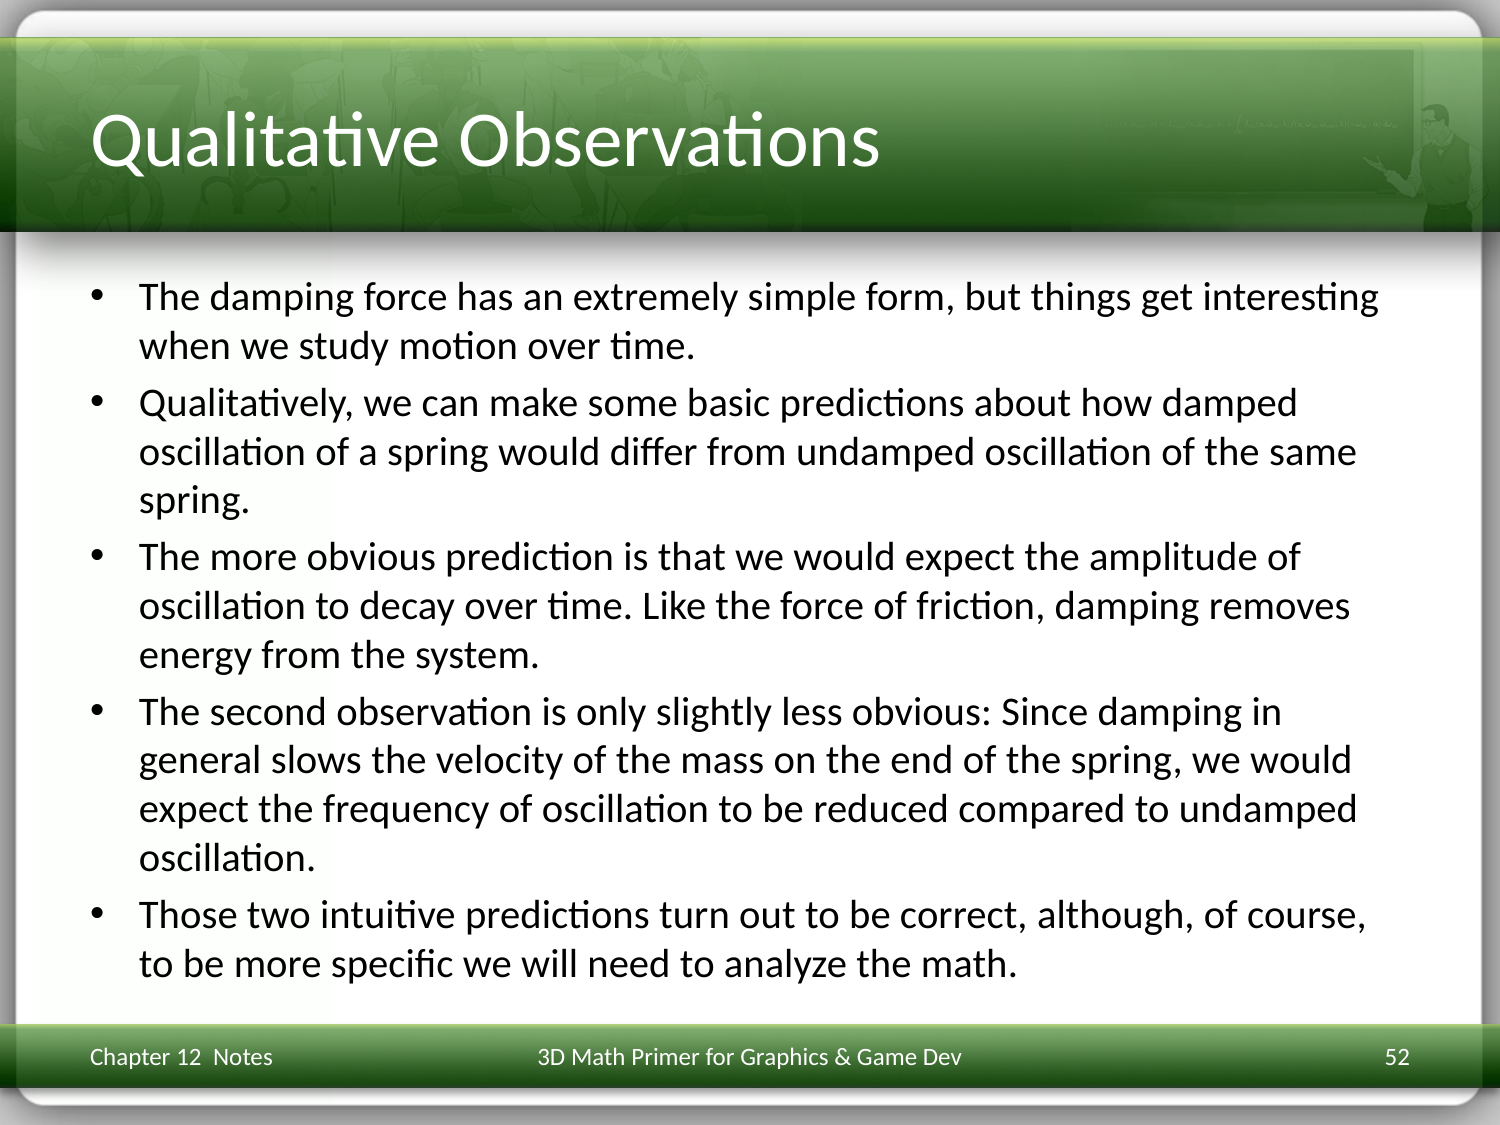

# Qualitative Observations
The damping force has an extremely simple form, but things get interesting when we study motion over time.
Qualitatively, we can make some basic predictions about how damped oscillation of a spring would differ from undamped oscillation of the same spring.
The more obvious prediction is that we would expect the amplitude of oscillation to decay over time. Like the force of friction, damping removes energy from the system.
The second observation is only slightly less obvious: Since damping in general slows the velocity of the mass on the end of the spring, we would expect the frequency of oscillation to be reduced compared to undamped oscillation.
Those two intuitive predictions turn out to be correct, although, of course, to be more specific we will need to analyze the math.
Chapter 12  Notes
3D Math Primer for Graphics & Game Dev
52